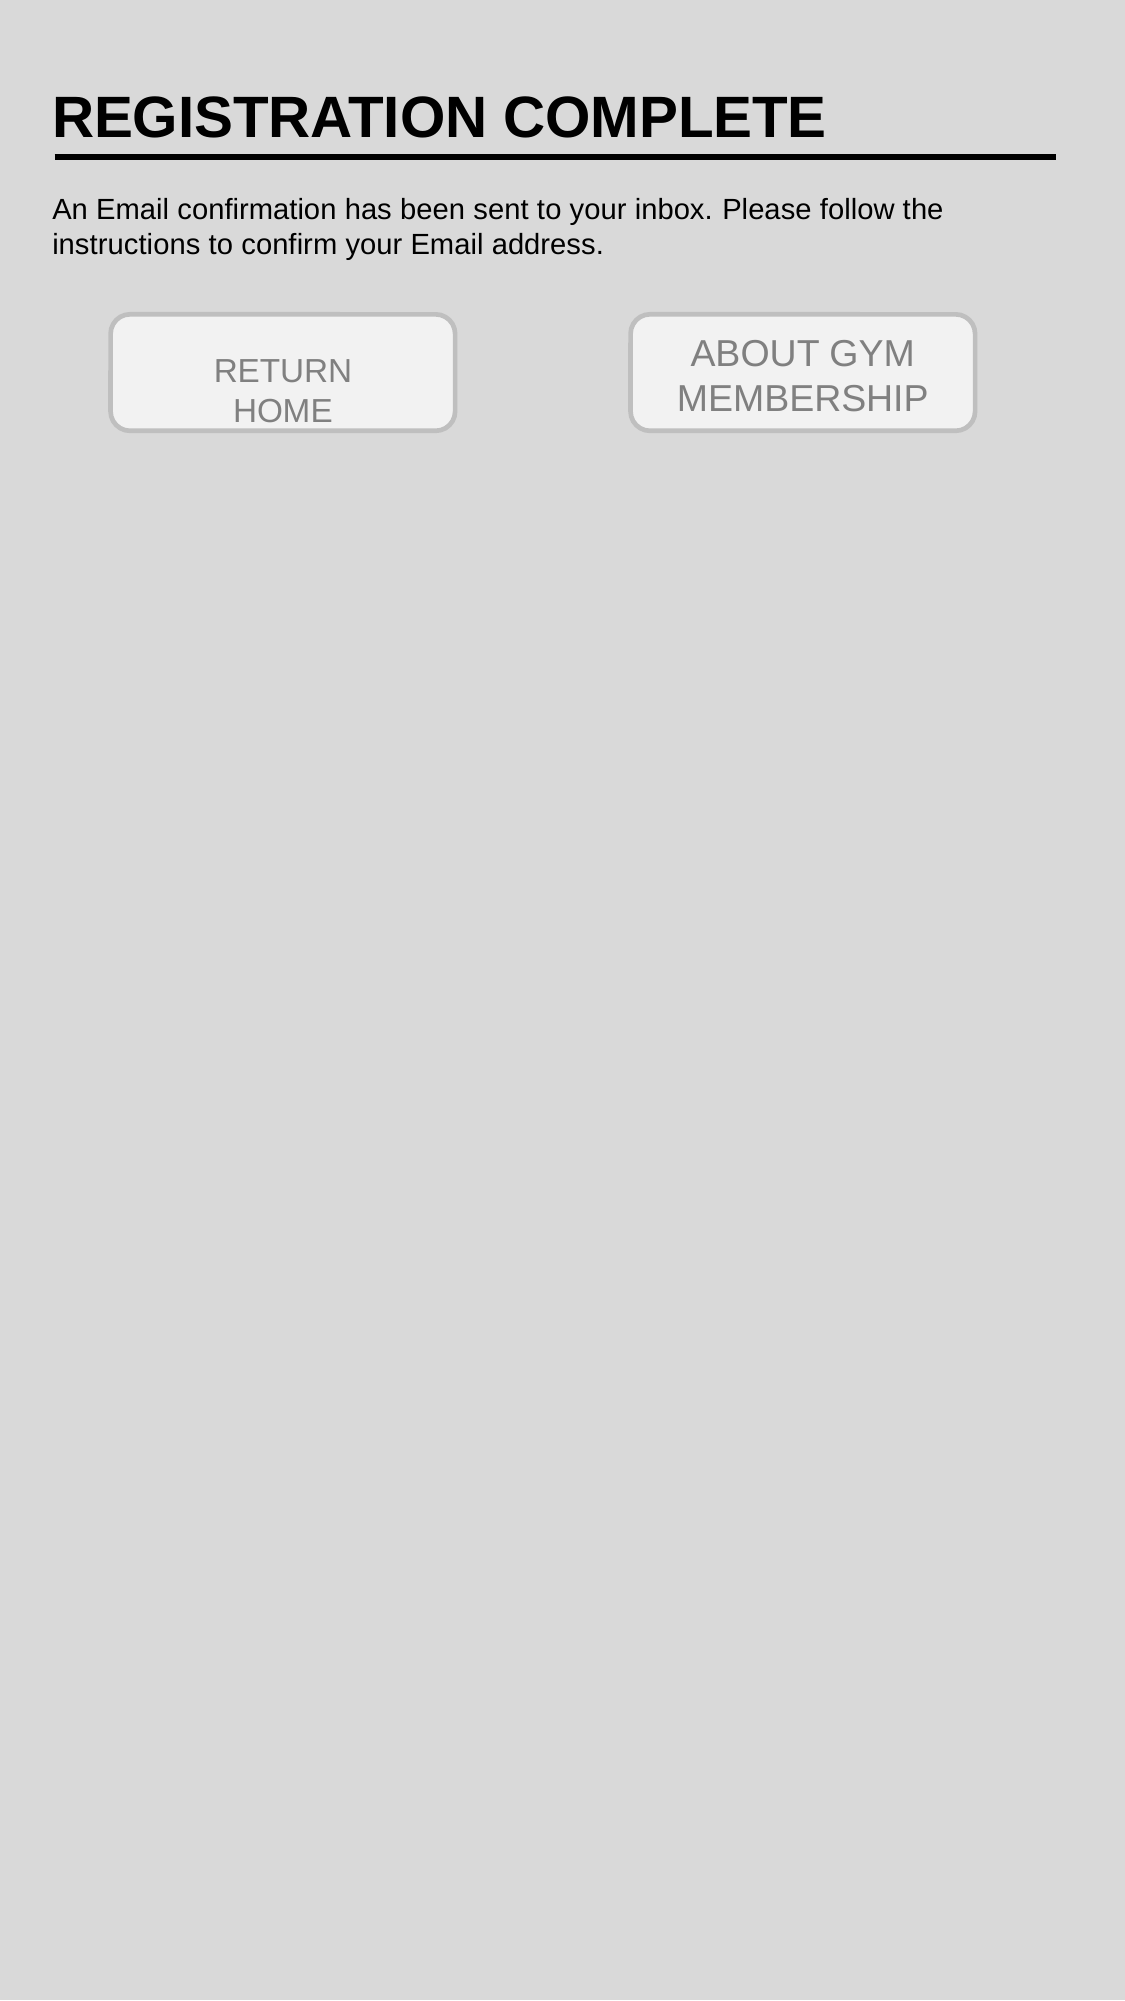

REGISTRATION COMPLETE
An Email confirmation has been sent to your inbox. Please follow the instructions to confirm your Email address.

ABOUT GYM MEMBERSHIP
RETURN HOME